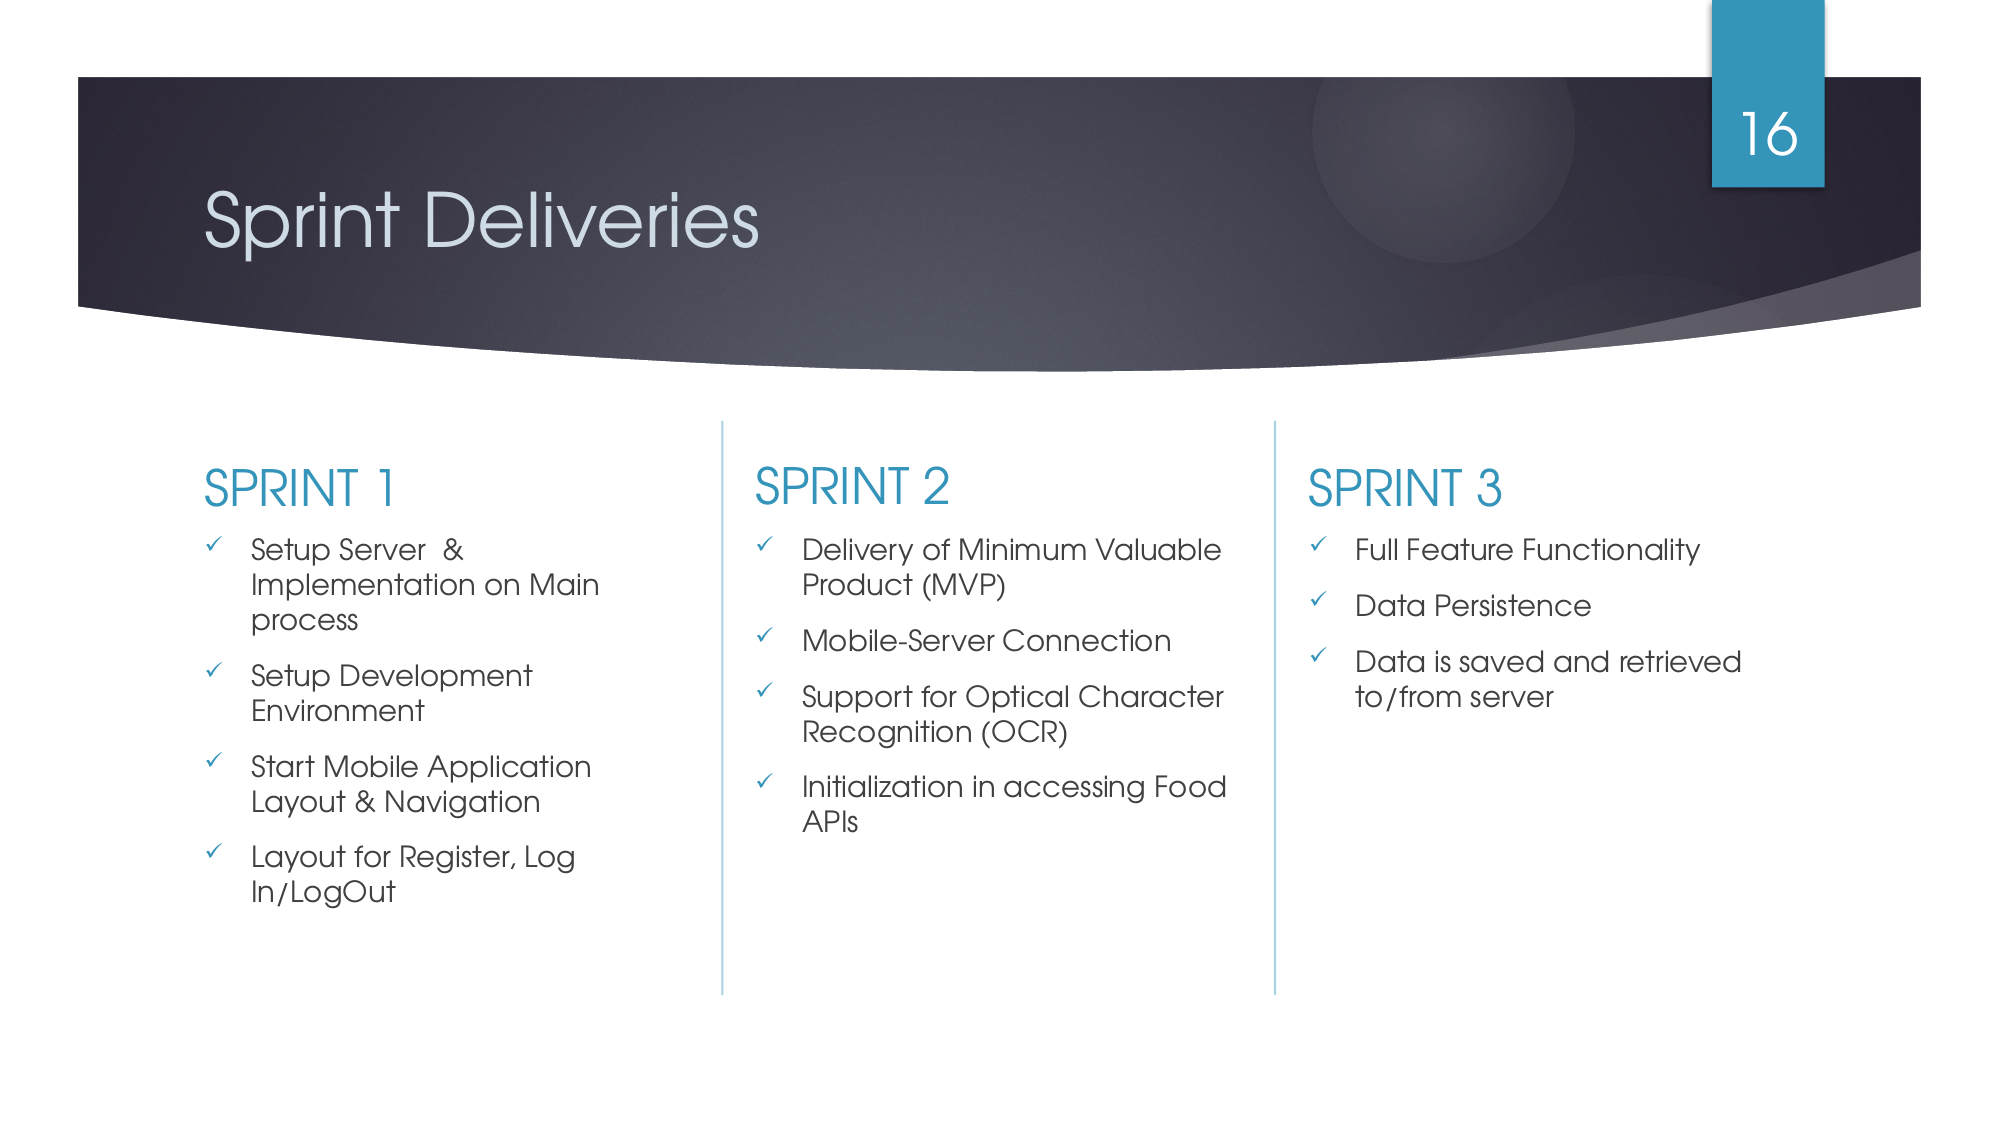

16
# Sprint Deliveries
SPRINT 2
SPRINT 1
SPRINT 3
Setup Server  & Implementation on Main process
Setup Development Environment
Start Mobile Application Layout & Navigation
Layout for Register, Log In/LogOut
Delivery of Minimum Valuable Product (MVP)
Mobile-Server Connection
Support for Optical Character Recognition (OCR)
Initialization in accessing Food APIs

Full Feature Functionality
Data Persistence
Data is saved and retrieved to/from server